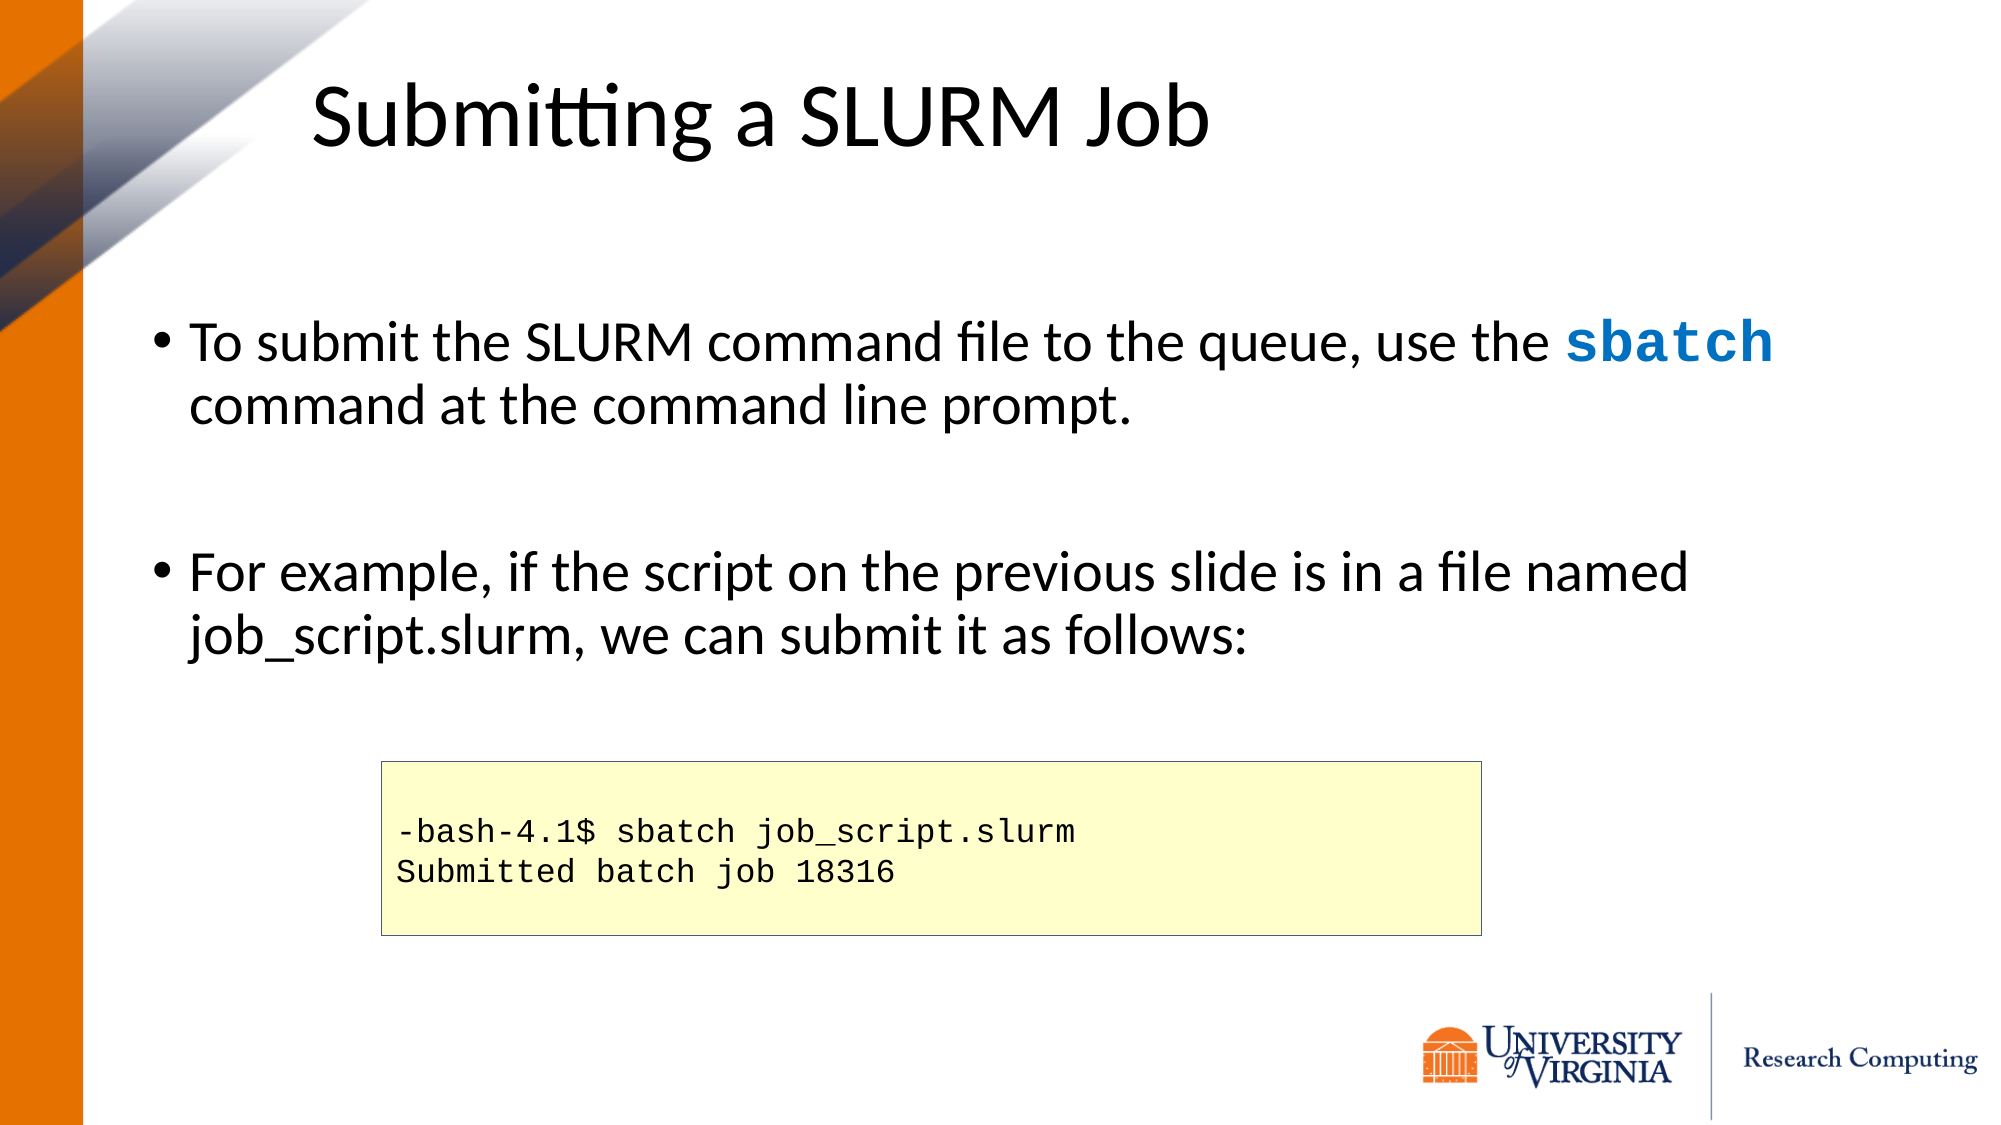

# Submitting a SLURM Job
To submit the SLURM command file to the queue, use the sbatch command at the command line prompt.

For example, if the script on the previous slide is in a file named job_script.slurm, we can submit it as follows:

-bash-4.1$ sbatch job_script.slurm
Submitted batch job 18316